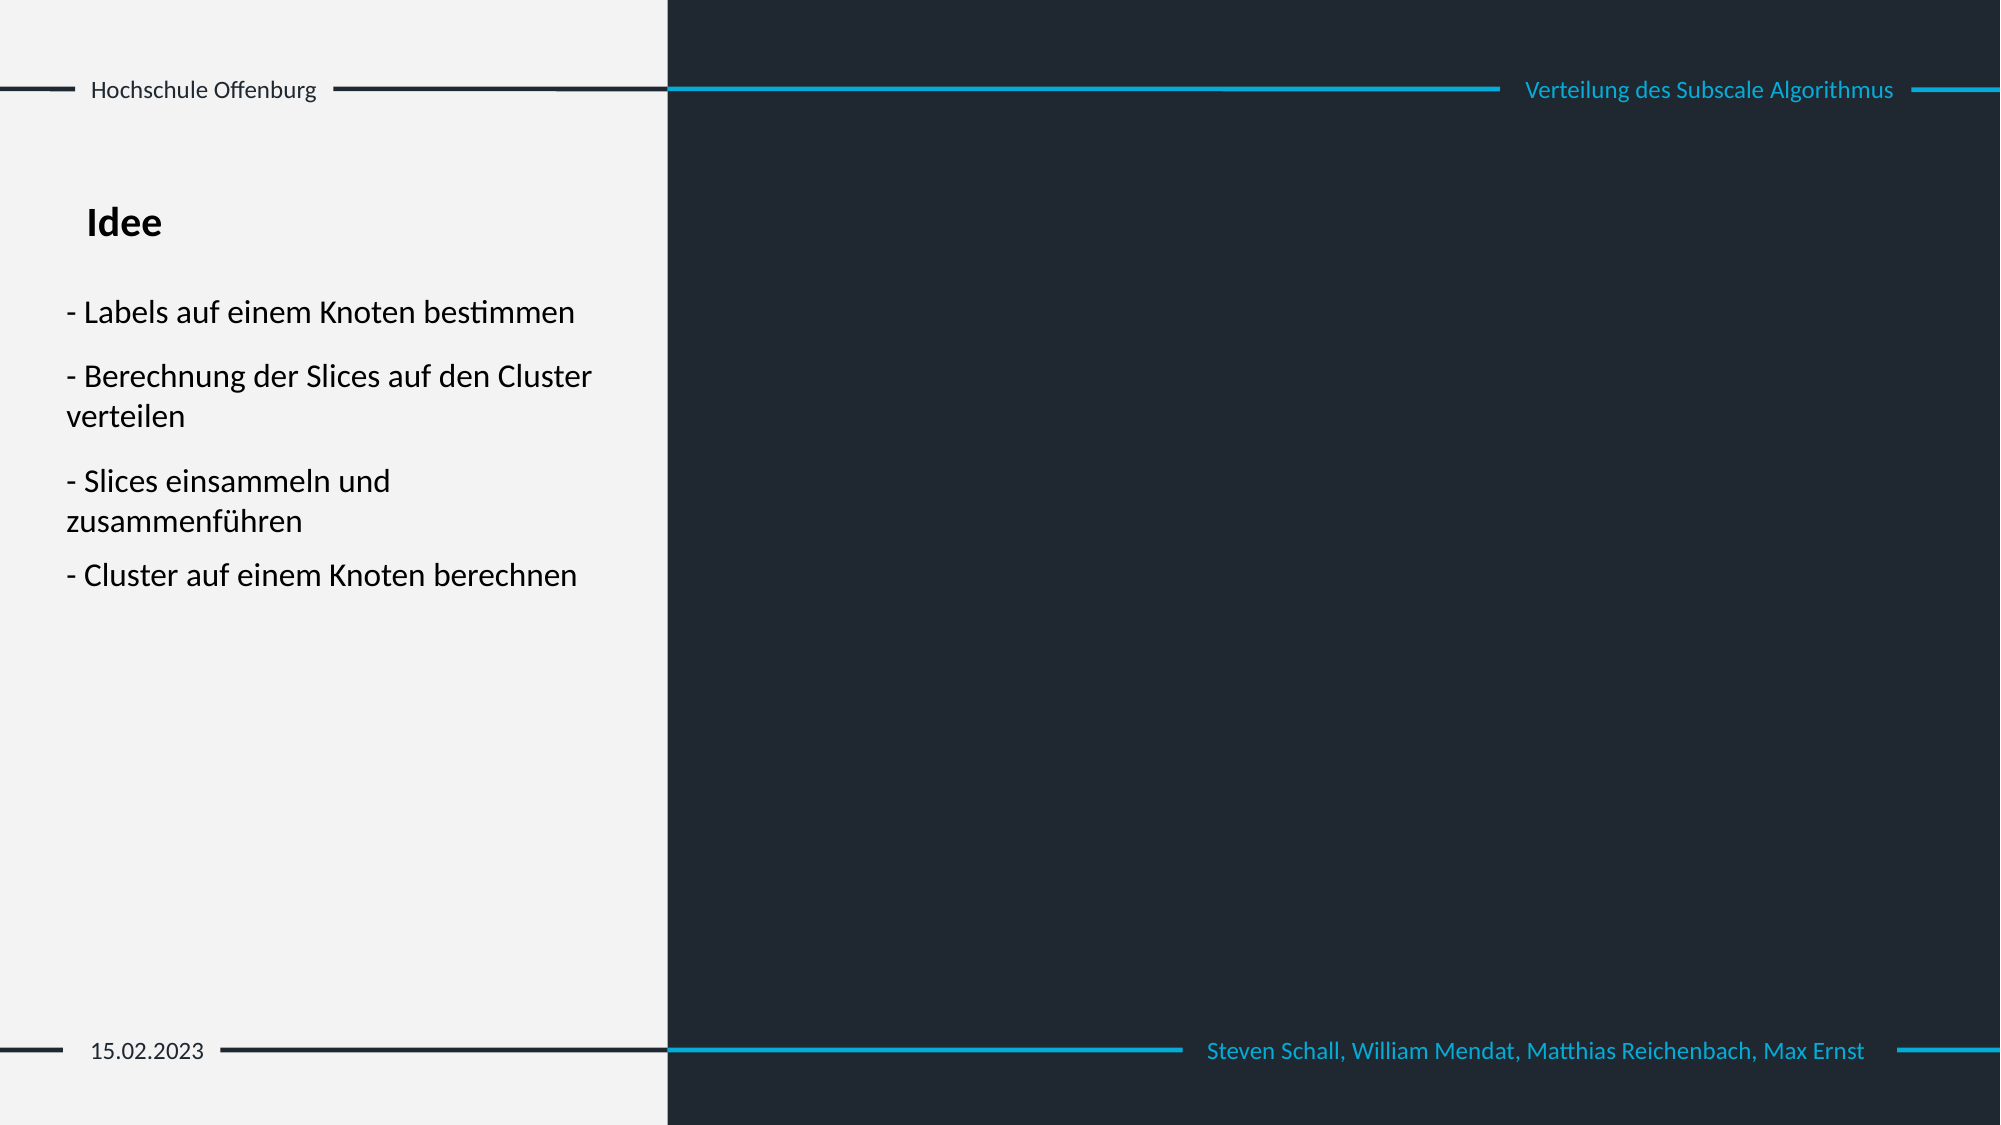

Hochschule Offenburg
Verteilung des Subscale Algorithmus

Idee
- Labels auf einem Knoten bestimmen
- Berechnung der Slices auf den Cluster verteilen
- Slices einsammeln und zusammenführen
- Cluster auf einem Knoten berechnen
15.02.2023
Steven Schall, William Mendat, Matthias Reichenbach, Max Ernst